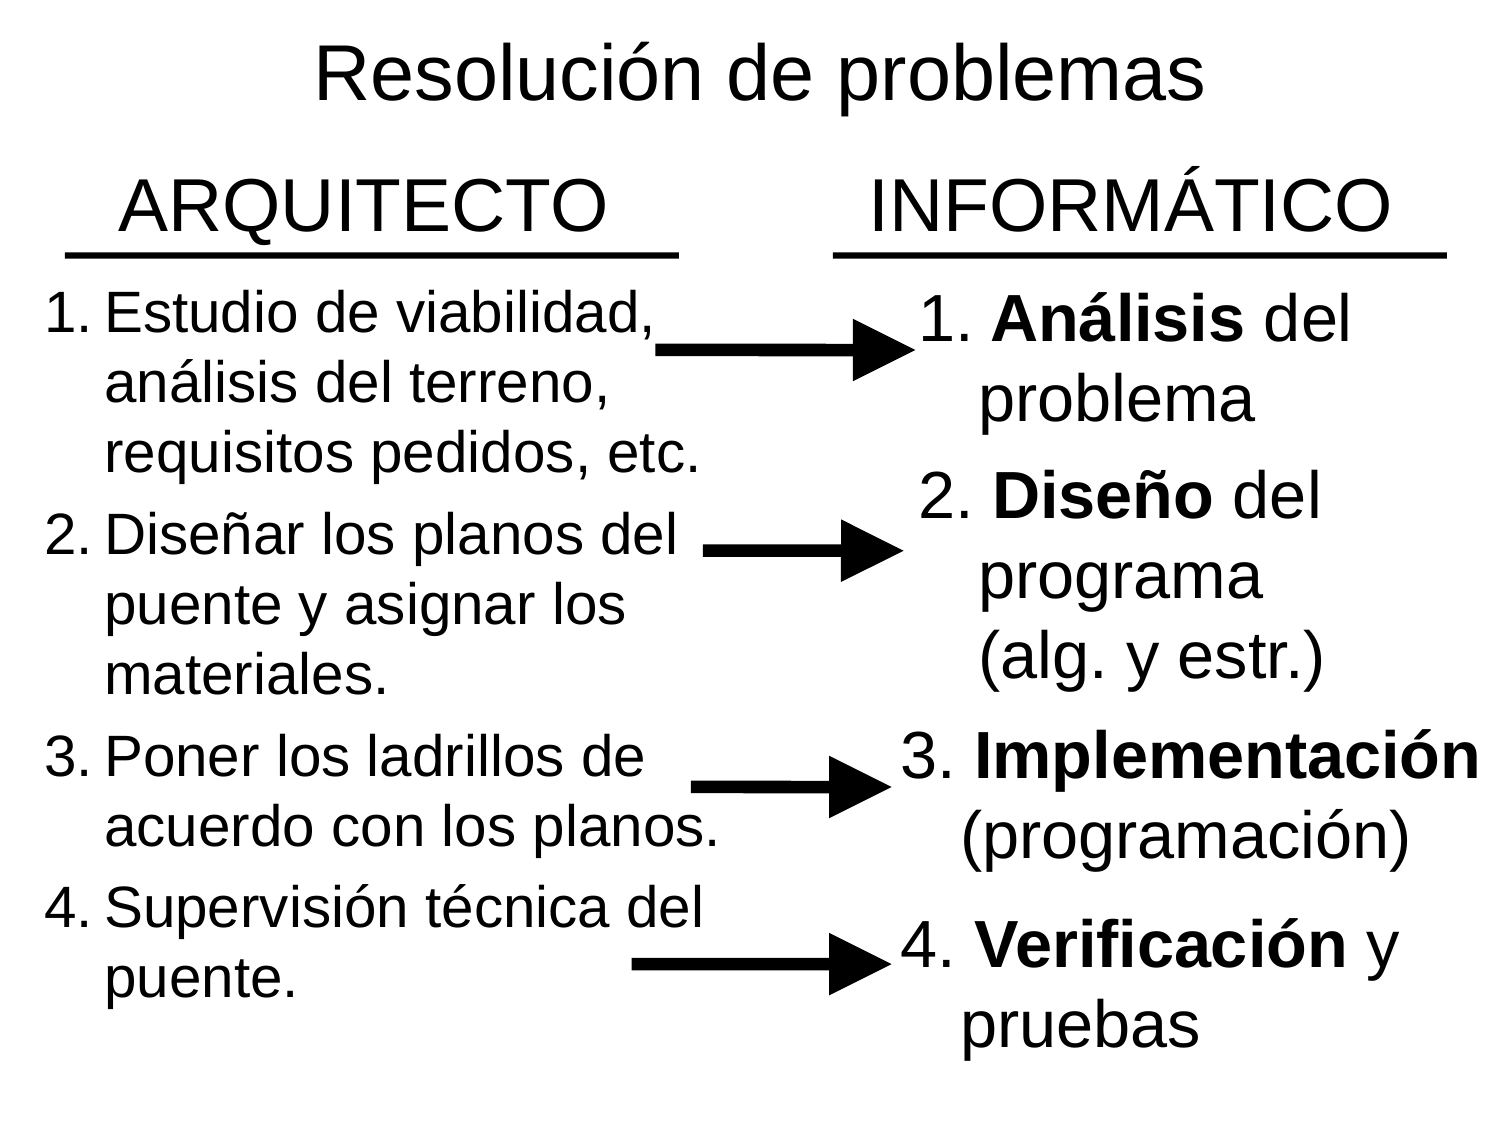

# Resolución de problemas
¿Cómo construye un puente un arquitecto?
ARQUITECTO		INFORMÁTICO

Estudio de viabilidad, análisis del terreno, requisitos pedidos, etc.
Diseñar los planos del puente y asignar los materiales.
Poner los ladrillos de acuerdo con los planos.
Supervisión técnica del puente.
1. Análisis del problema

2. Diseño del programa (alg. y estr.)

3. Implementación (programación)

4. Verificación y pruebas